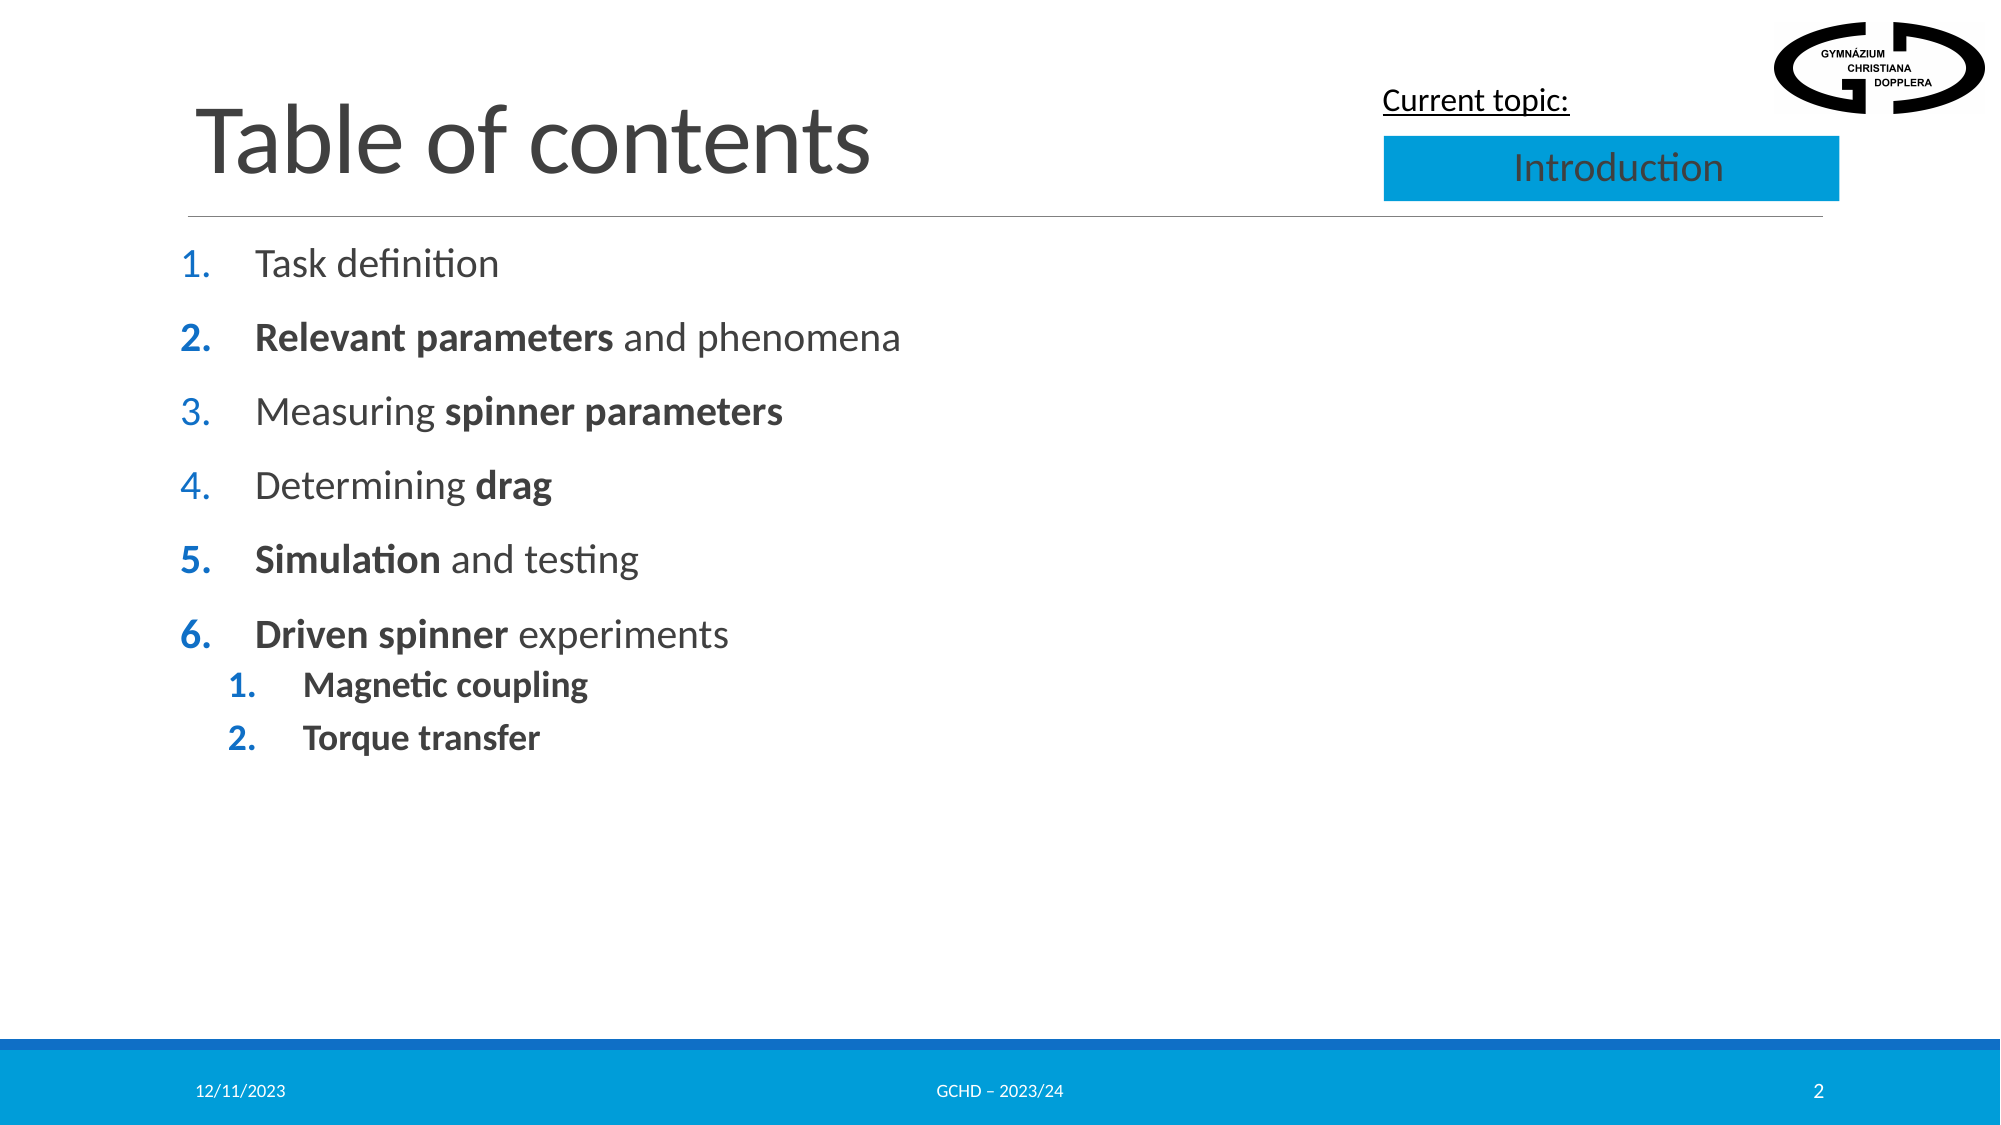

# Table of contents
Introduction
Task definition
Relevant parameters and phenomena
Measuring spinner parameters
Determining drag
Simulation and testing
Driven spinner experiments
Magnetic coupling
Torque transfer

12/11/2023
GCHD – 2023/24
2